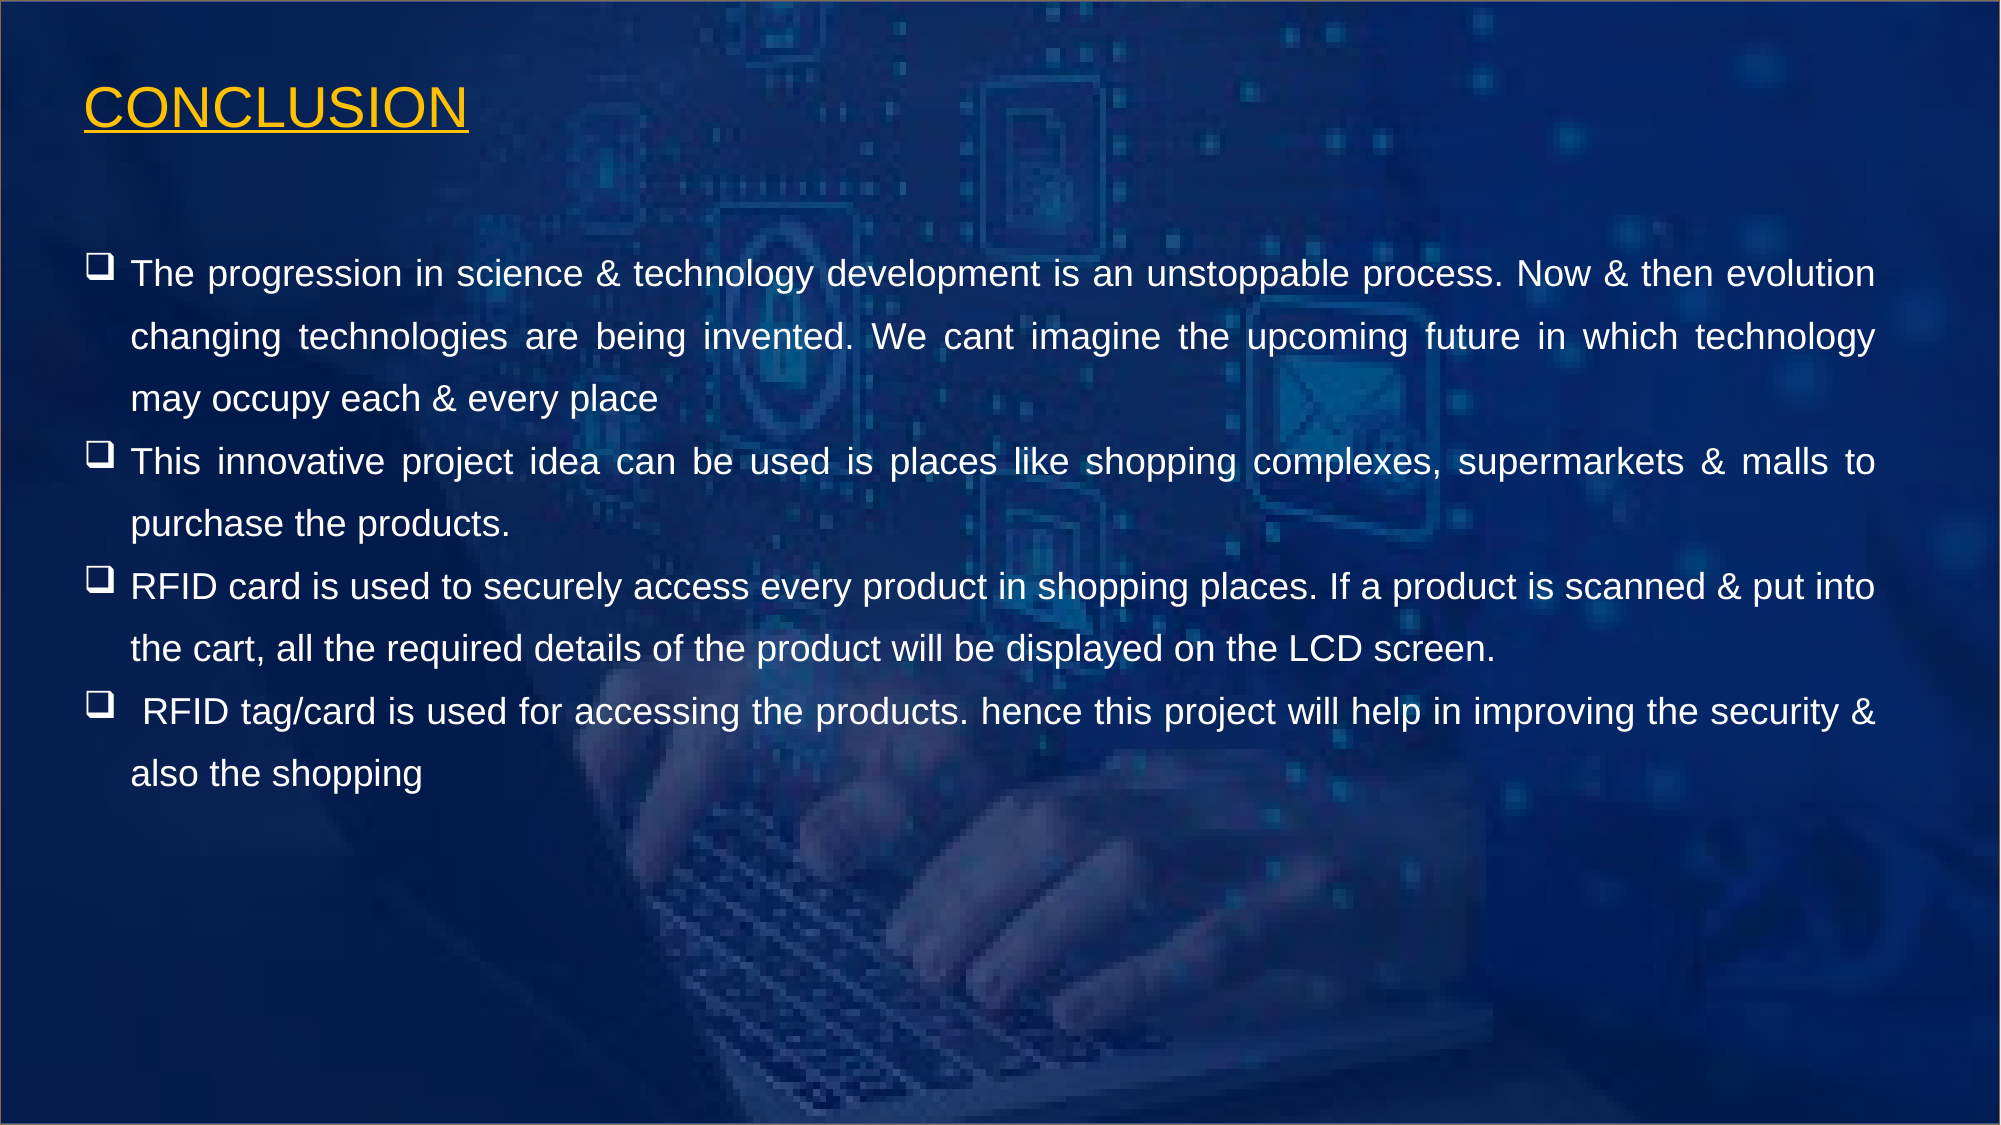

# Conclusion

The progression in science & technology development is an unstoppable process. Now & then evolution changing technologies are being invented. We cant imagine the upcoming future in which technology may occupy each & every place
This innovative project idea can be used is places like shopping complexes, supermarkets & malls to purchase the products.
RFID card is used to securely access every product in shopping places. If a product is scanned & put into the cart, all the required details of the product will be displayed on the LCD screen.
 RFID tag/card is used for accessing the products. hence this project will help in improving the security & also the shopping